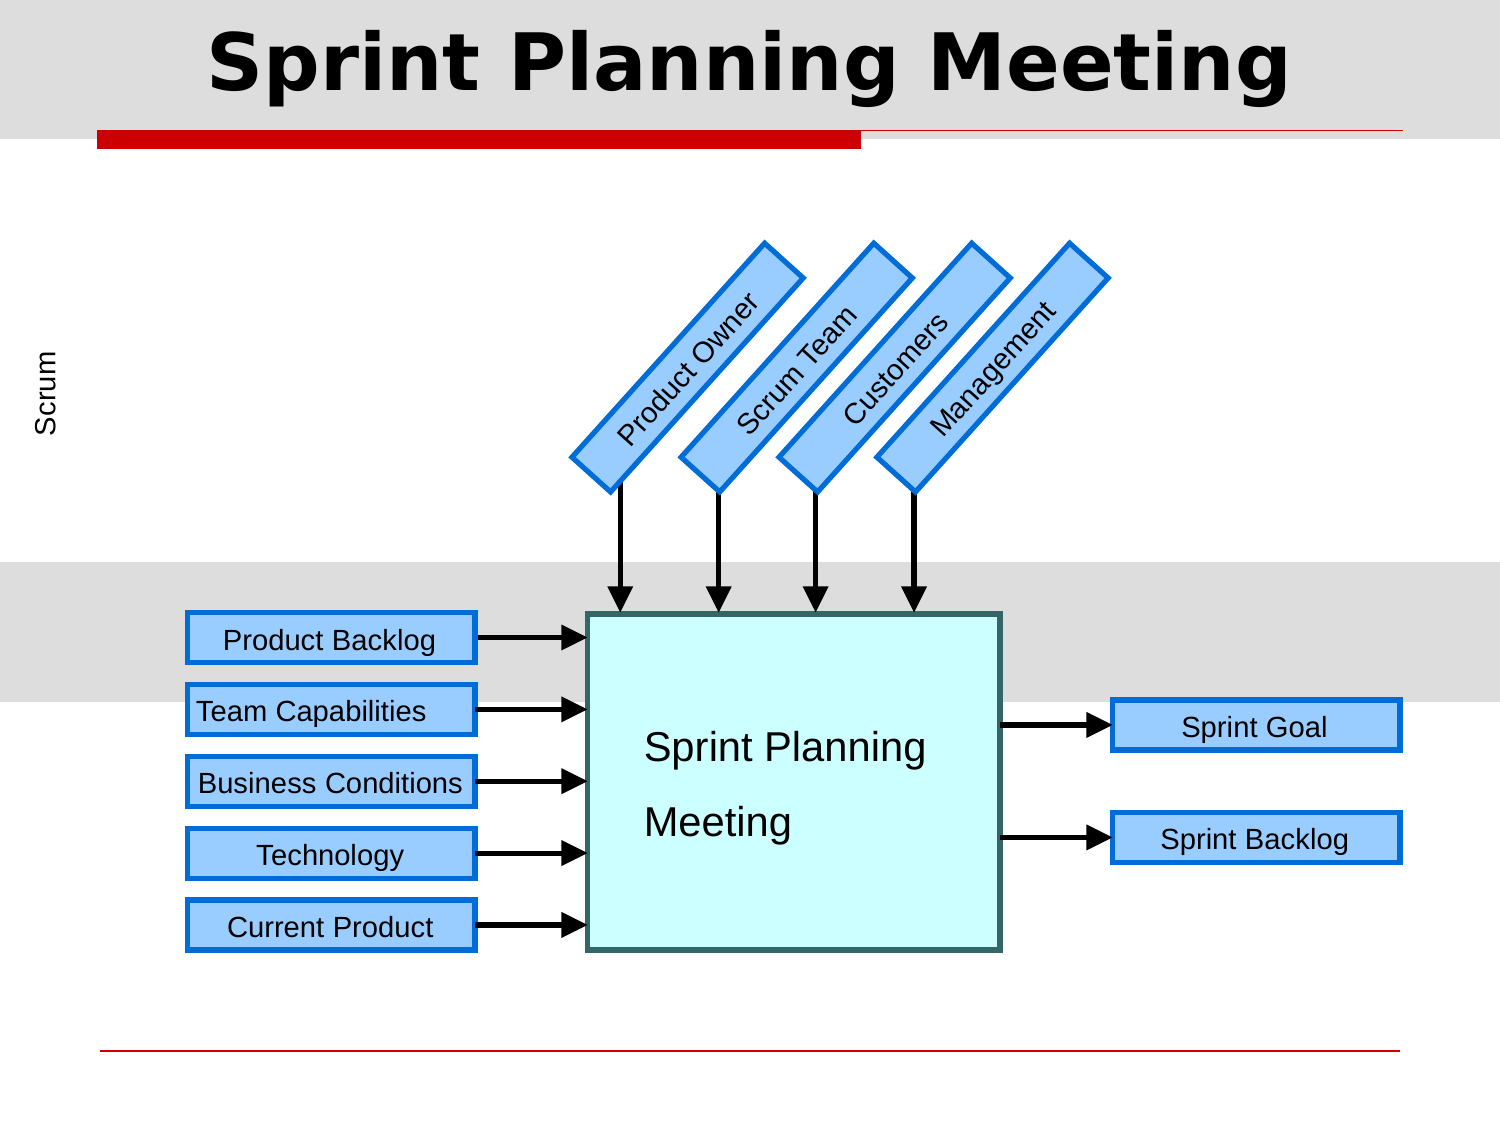

# Sprint Planning Meeting

Product Owner
Scrum Team

Customers

Management

Scrum

Product Backlog

Sprint Planning
Meeting

Team Capabilities

Sprint Goal

Business Conditions

Sprint Backlog

Technology

Current Product